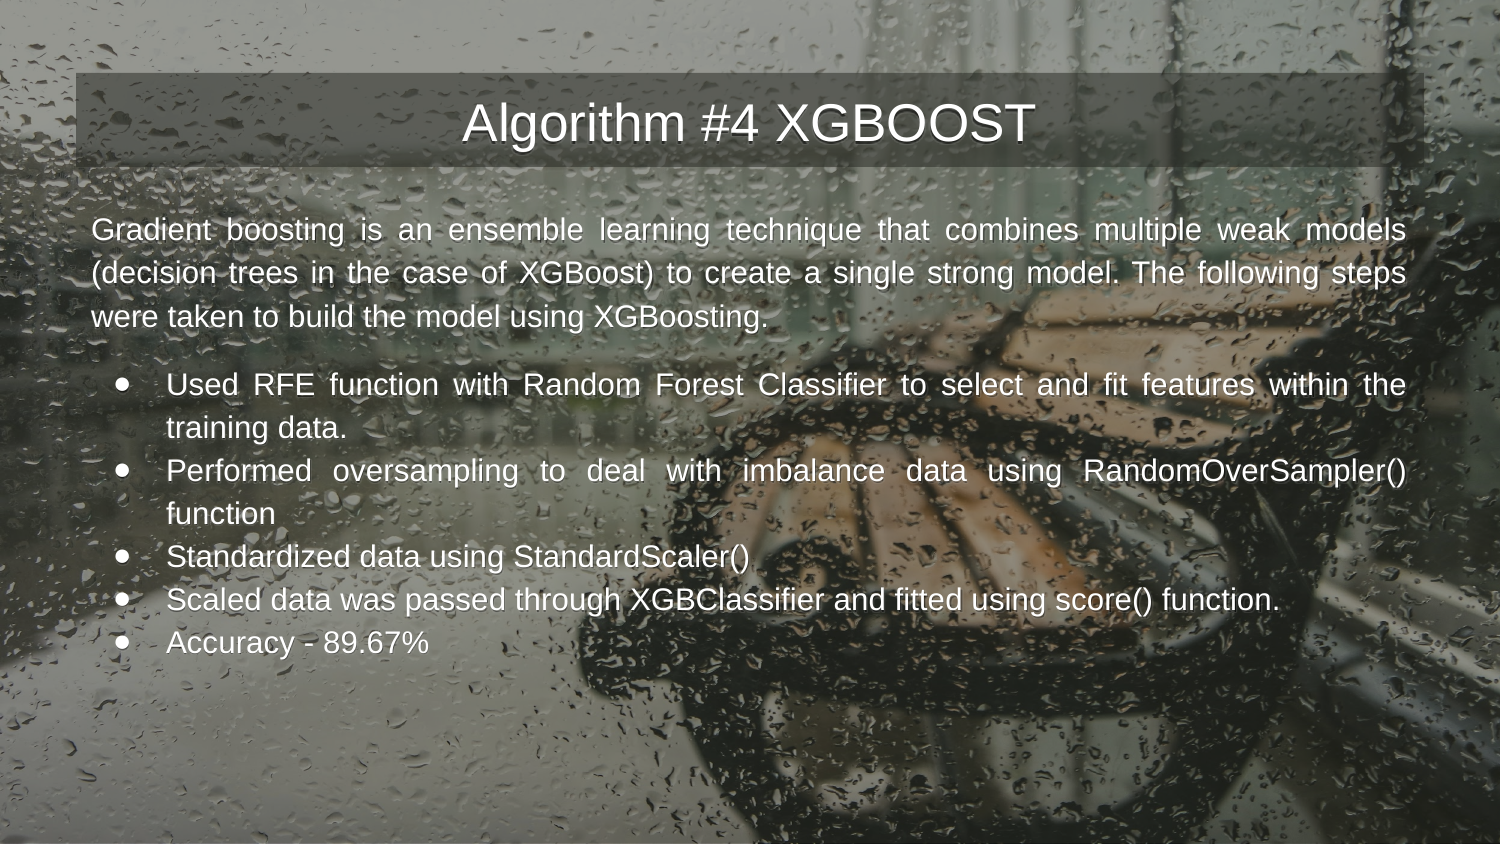

# Algorithm #4 XGBOOST
Gradient boosting is an ensemble learning technique that combines multiple weak models (decision trees in the case of XGBoost) to create a single strong model. The following steps were taken to build the model using XGBoosting.
Used RFE function with Random Forest Classifier to select and fit features within the training data.
Performed oversampling to deal with imbalance data using RandomOverSampler() function
Standardized data using StandardScaler()
Scaled data was passed through XGBClassifier and fitted using score() function.
Accuracy - 89.67%